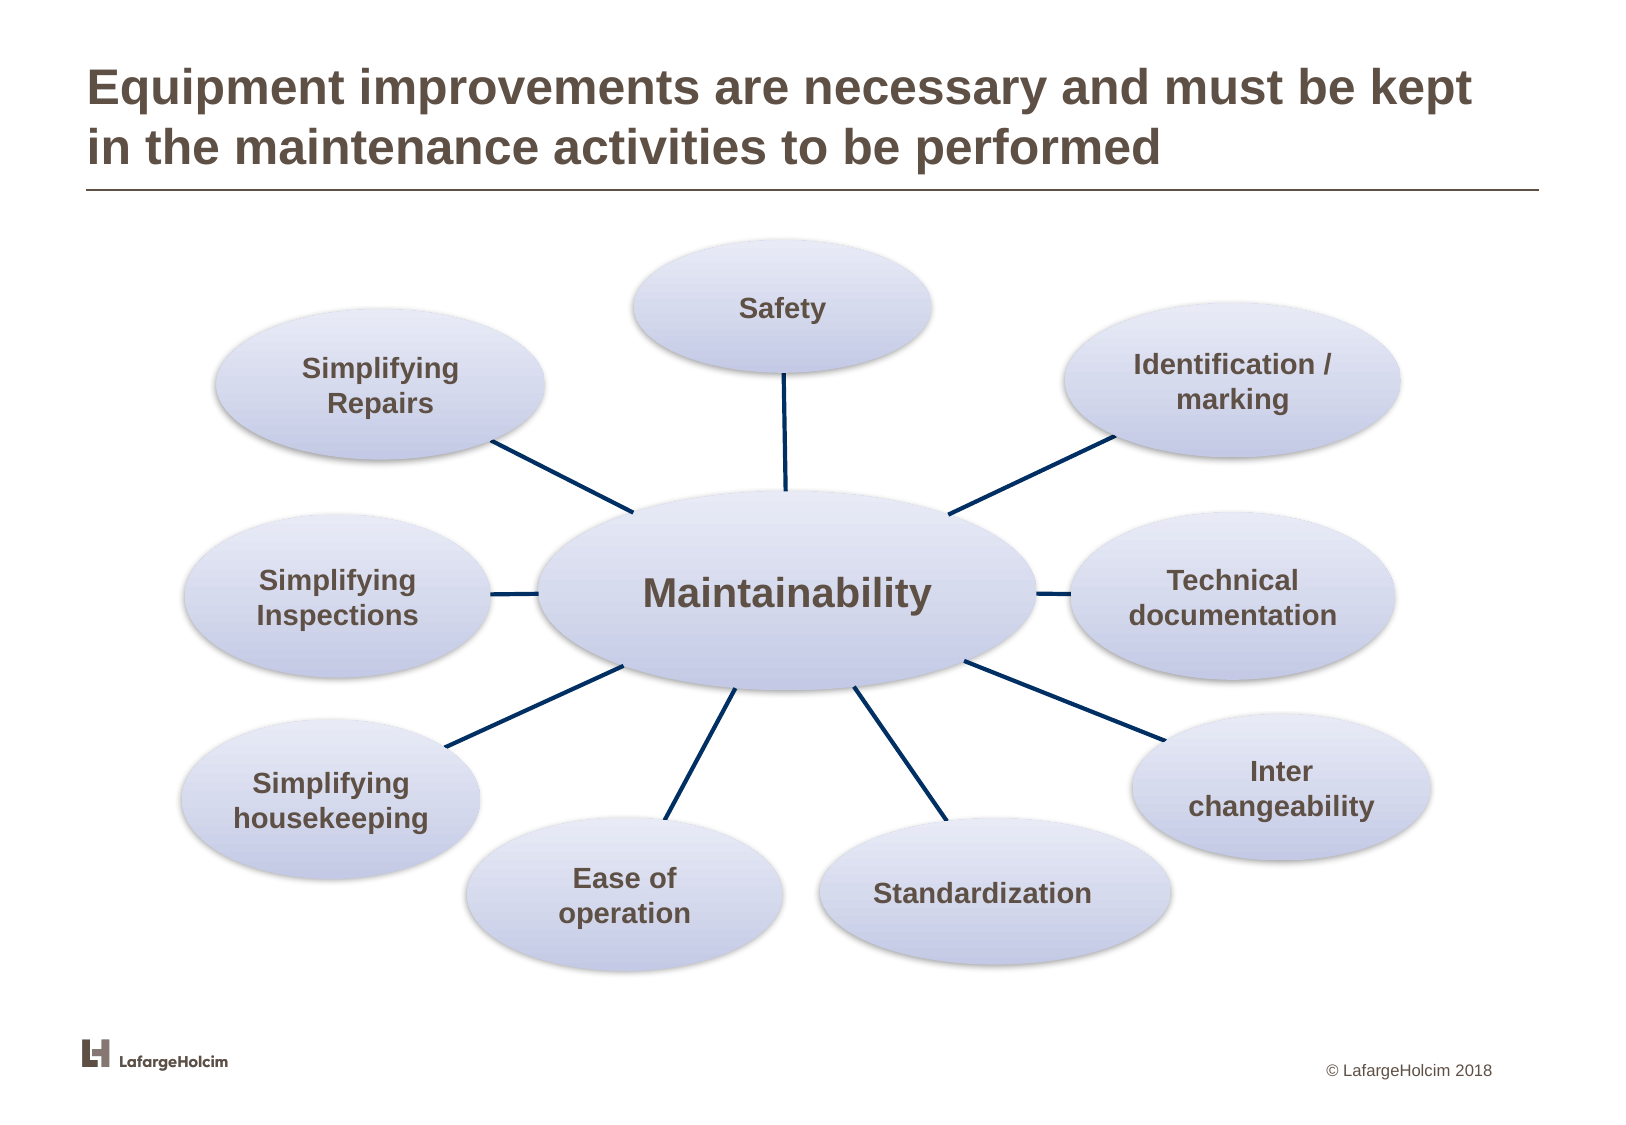

# Equipment improvements are necessary and must be kept in the maintenance activities to be performed

Safety

Identification / marking
Simplifying Repairs

Maintainability
Technical documentation
Simplifying Inspections

Inter changeability
Simplifying housekeeping

Standardization
Ease of operation